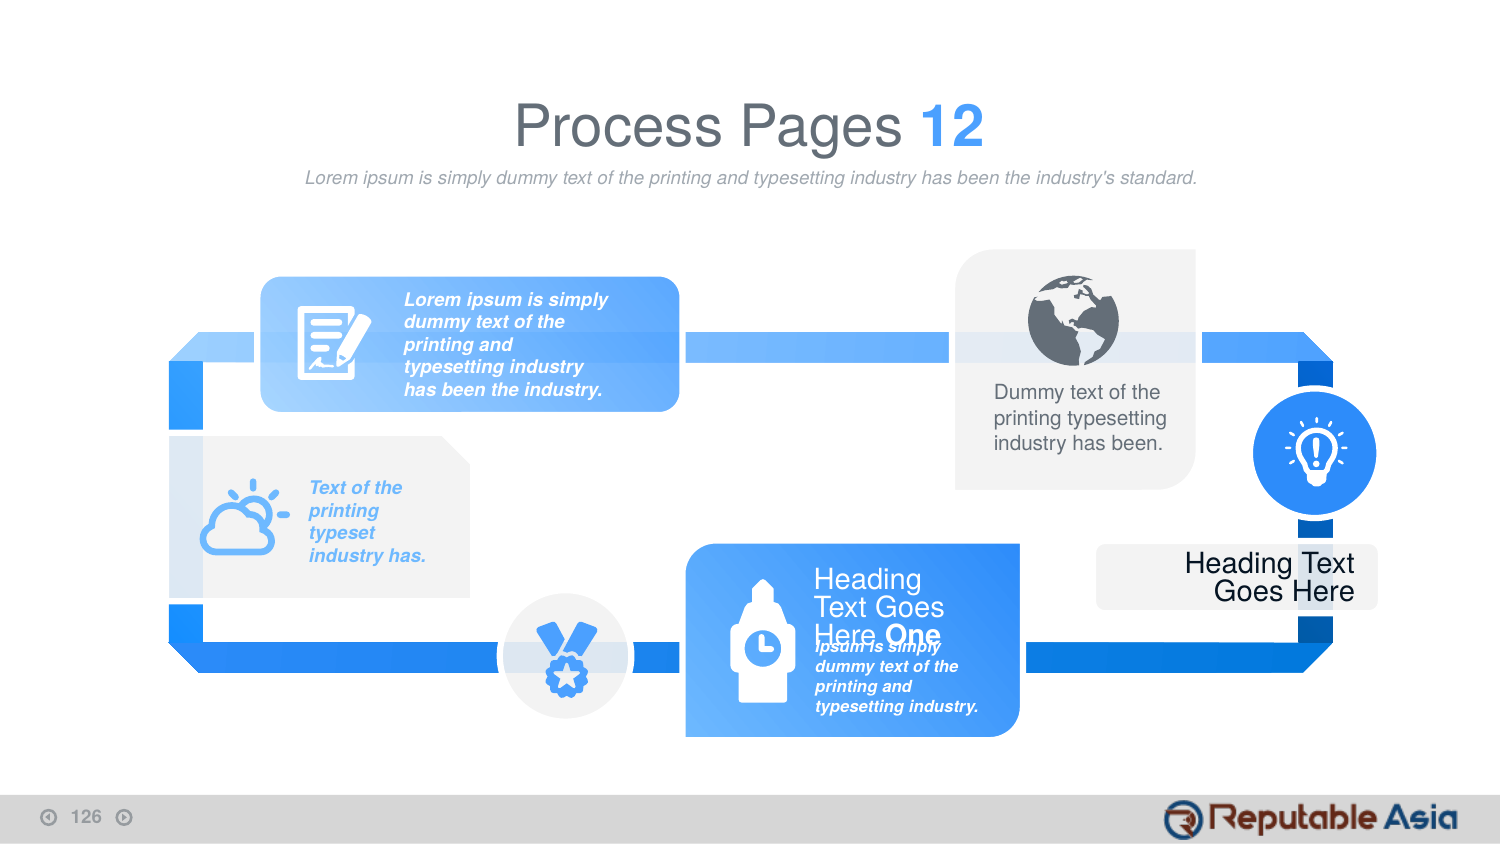

Process Pages 12
Lorem ipsum is simply dummy text of the printing and typesetting industry has been the industry's standard.

Dummy text of the printing typesetting industry has been.
Lorem ipsum is simply dummy text of the printing and typesetting industry has been the industry.

Text of the printing typeset industry has.

Heading Text Goes Here
Heading Text Goes Here One

Ipsum is simply dummy text of the printing and typesetting industry.
126